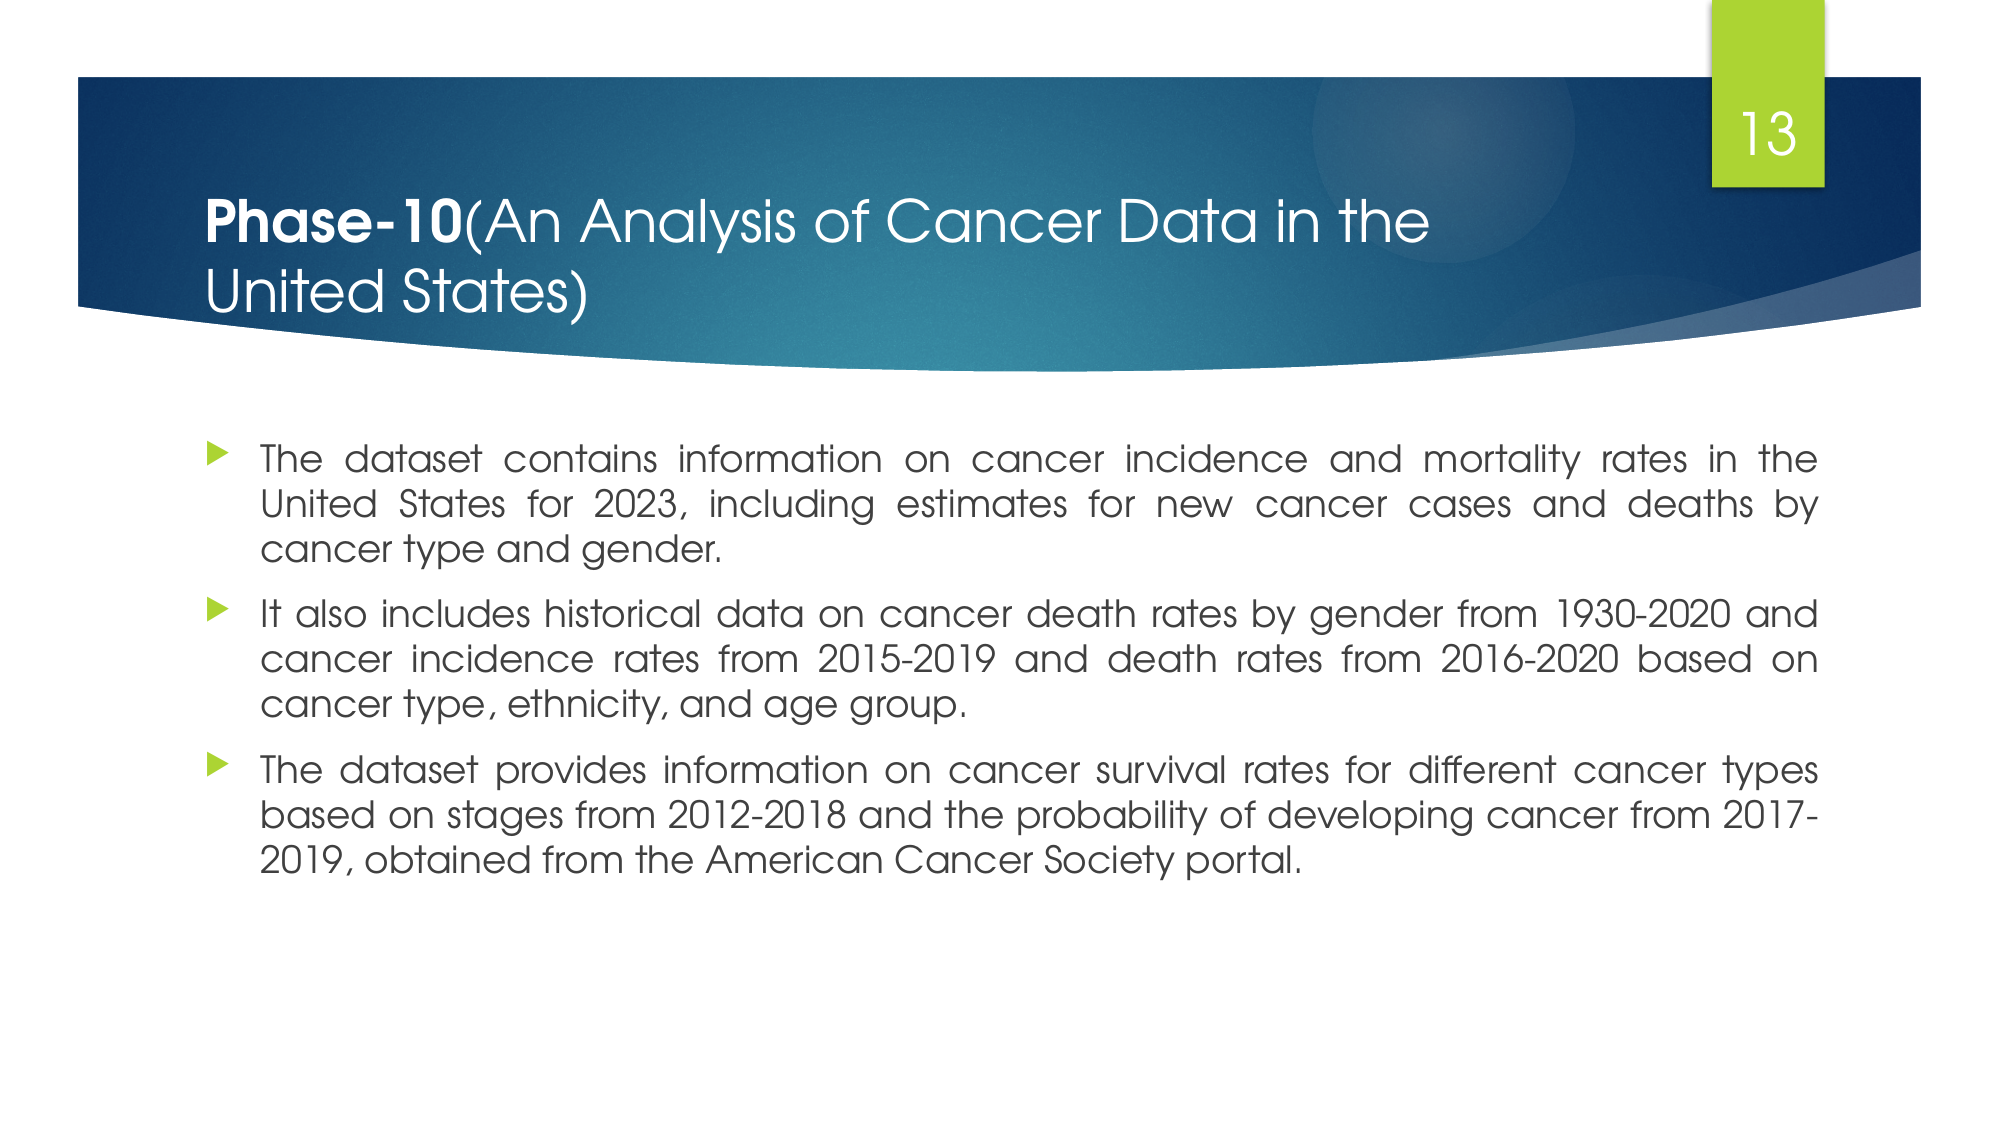

13
# Phase-10(An Analysis of Cancer Data in the United States)
The dataset contains information on cancer incidence and mortality rates in the United States for 2023, including estimates for new cancer cases and deaths by cancer type and gender.
It also includes historical data on cancer death rates by gender from 1930-2020 and cancer incidence rates from 2015-2019 and death rates from 2016-2020 based on cancer type, ethnicity, and age group.
The dataset provides information on cancer survival rates for different cancer types based on stages from 2012-2018 and the probability of developing cancer from 2017-2019, obtained from the American Cancer Society portal.